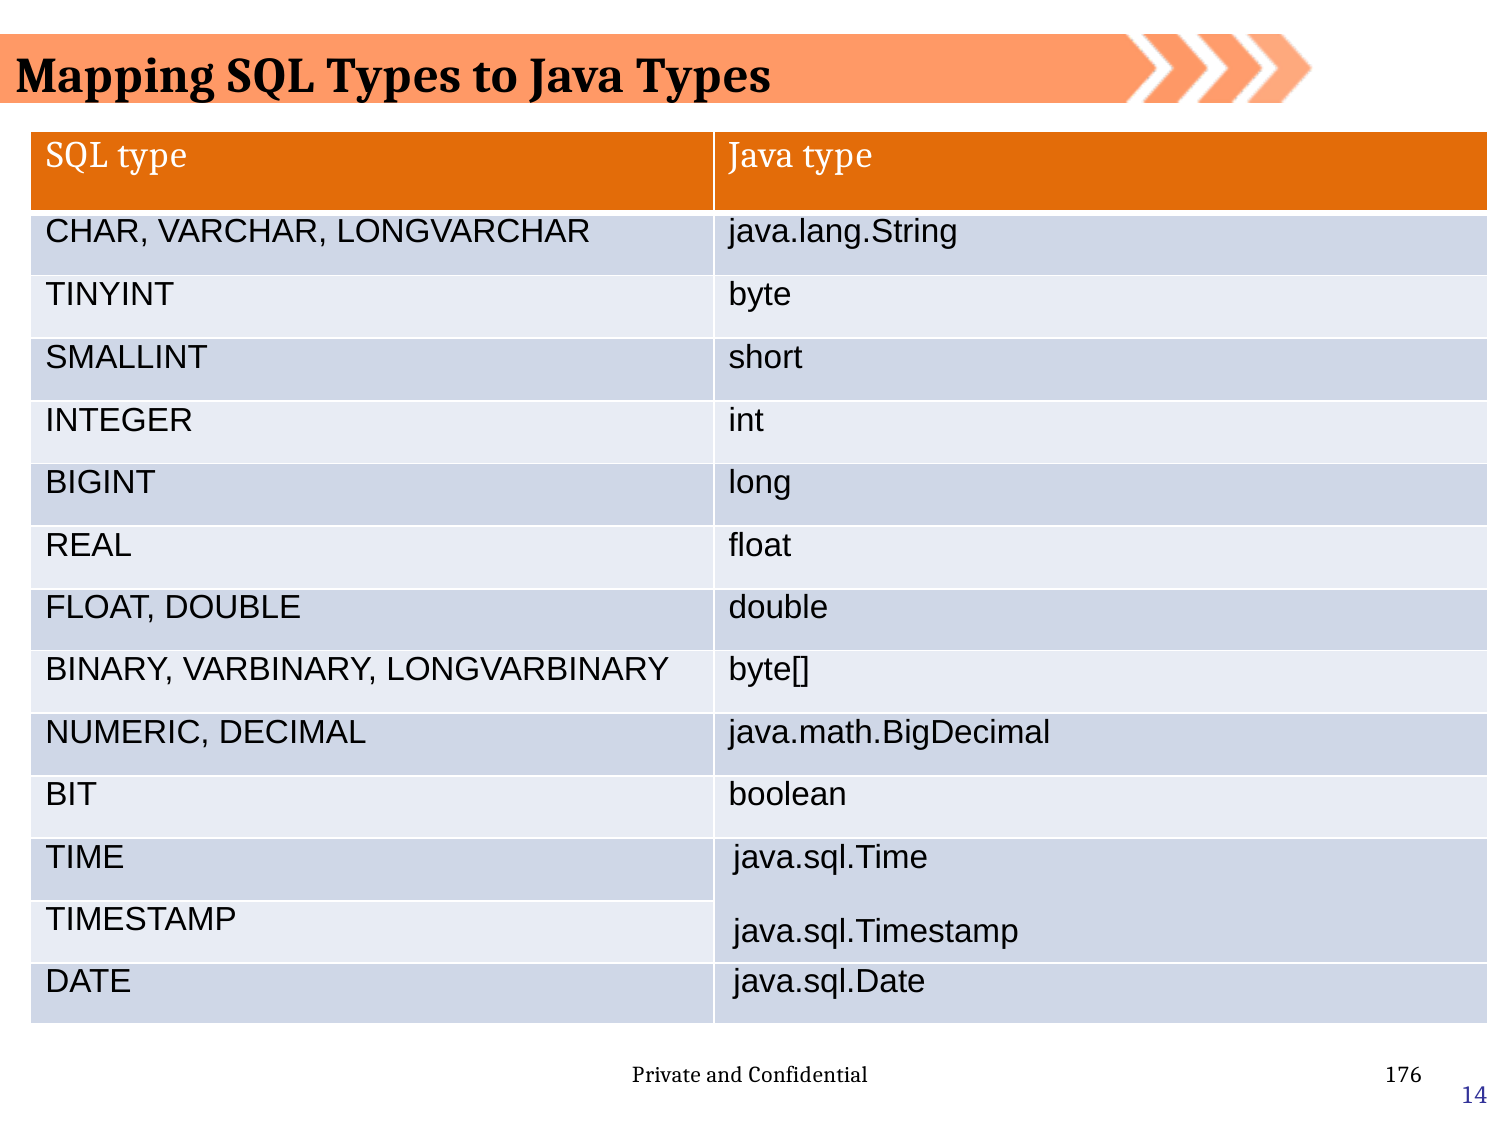

Mapping SQL Types to Java Types
| SQL type | Java type |
| --- | --- |
| CHAR, VARCHAR, LONGVARCHAR | java.lang.String |
| TINYINT | byte |
| SMALLINT | short |
| INTEGER | int |
| BIGINT | long |
| REAL | float |
| FLOAT, DOUBLE | double |
| BINARY, VARBINARY, LONGVARBINARY | byte[] |
| NUMERIC, DECIMAL | java.math.BigDecimal |
| BIT | boolean |
| TIME | java.sql.Time java.sql.Timestamp |
| TIMESTAMP |  |
| DATE | java.sql.Date |
14